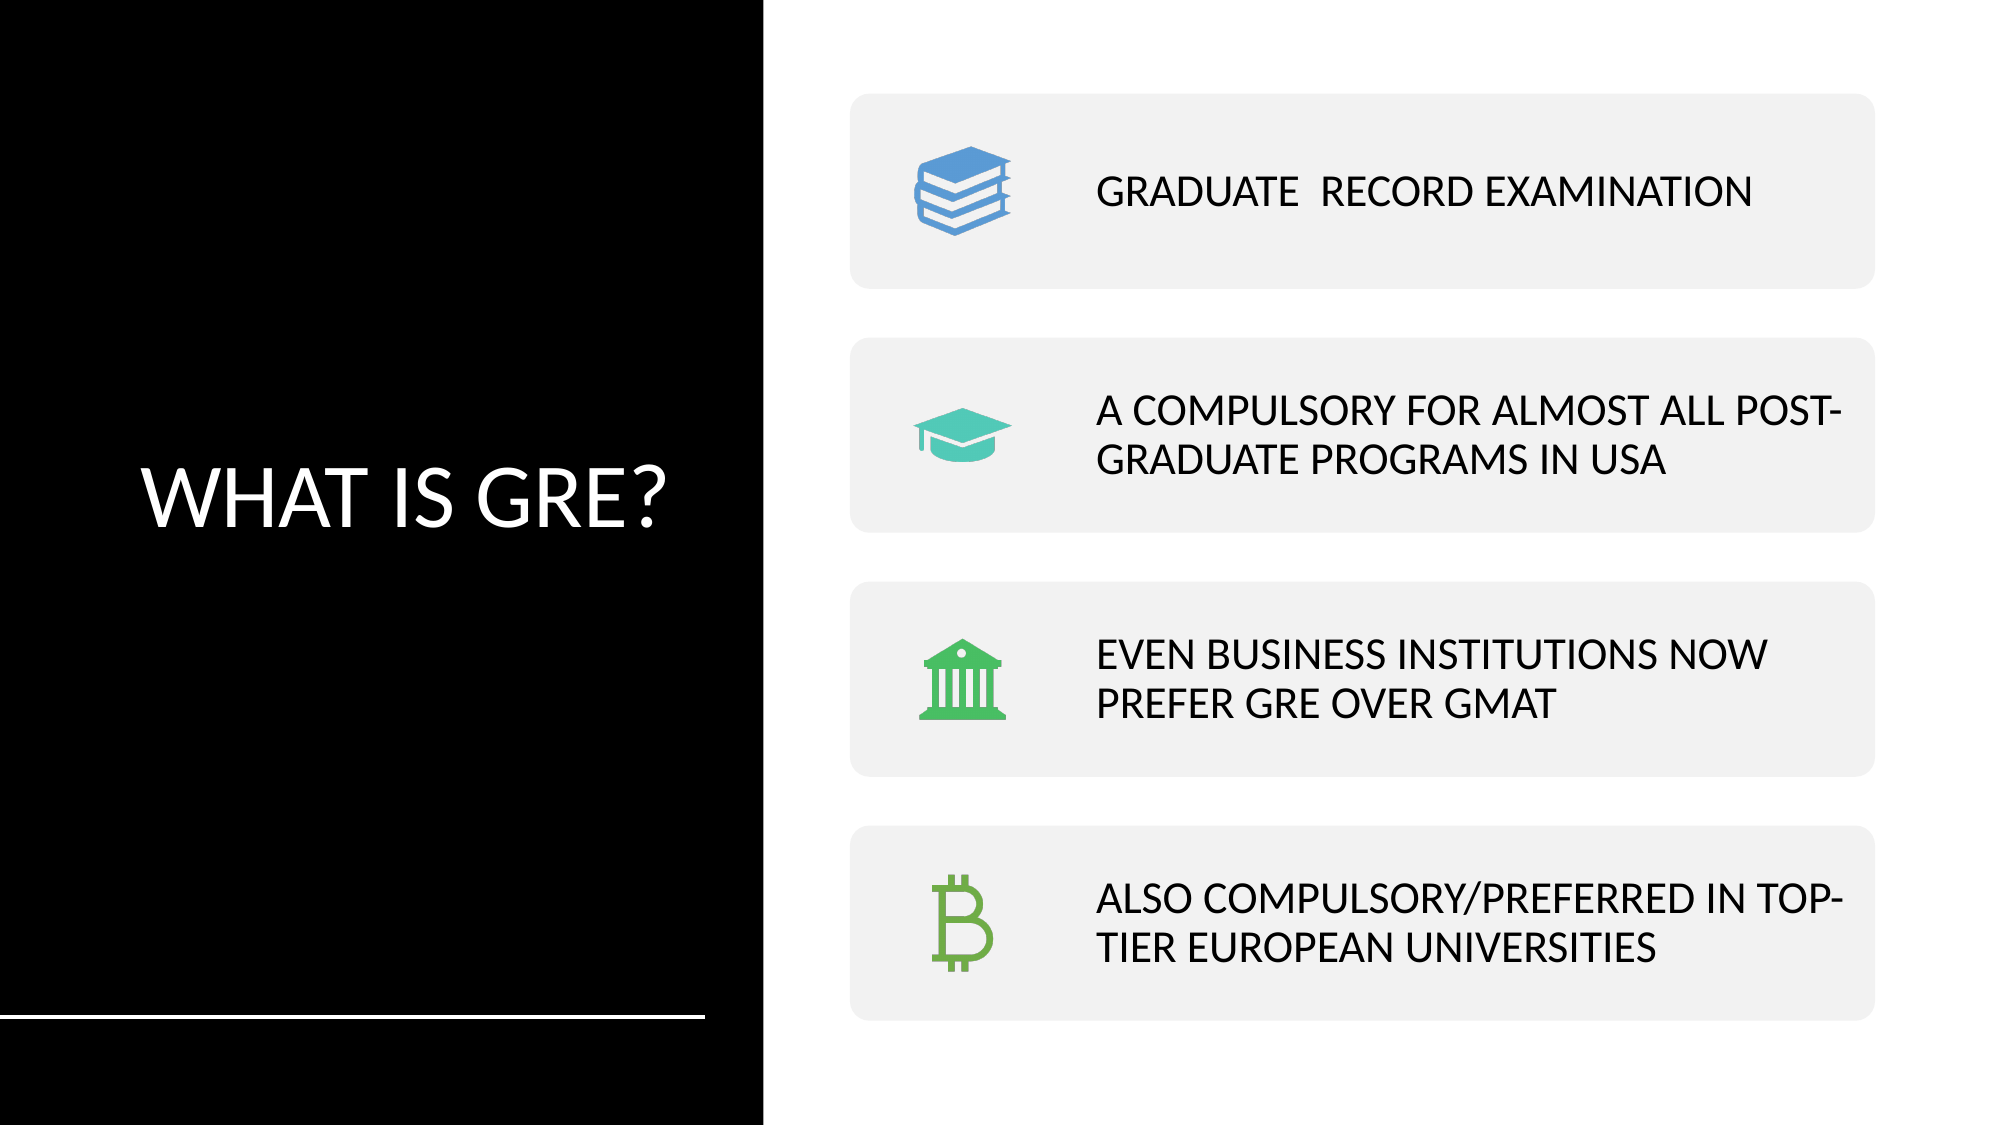

# WHAT IS GRE?
GRADUATE  RECORD EXAMINATION
A COMPULSORY FOR ALMOST ALL POST-GRADUATE PROGRAMS IN USA
EVEN BUSINESS INSTITUTIONS NOW PREFER GRE OVER GMAT
ALSO COMPULSORY/PREFERRED IN TOP-TIER EUROPEAN UNIVERSITIES